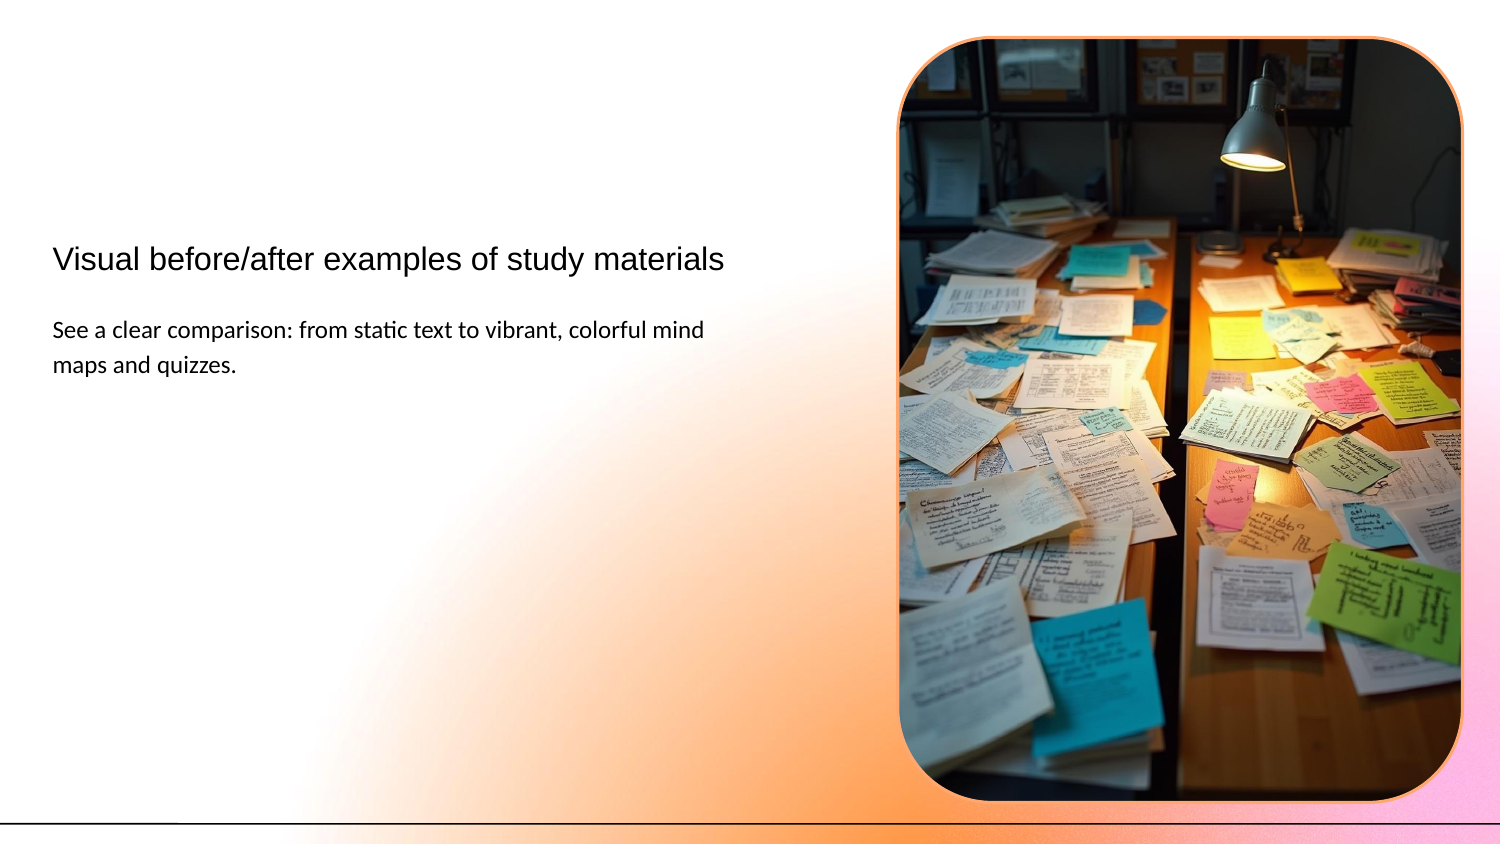

# Visual before/after examples of study materials
See a clear comparison: from static text to vibrant, colorful mind maps and quizzes.